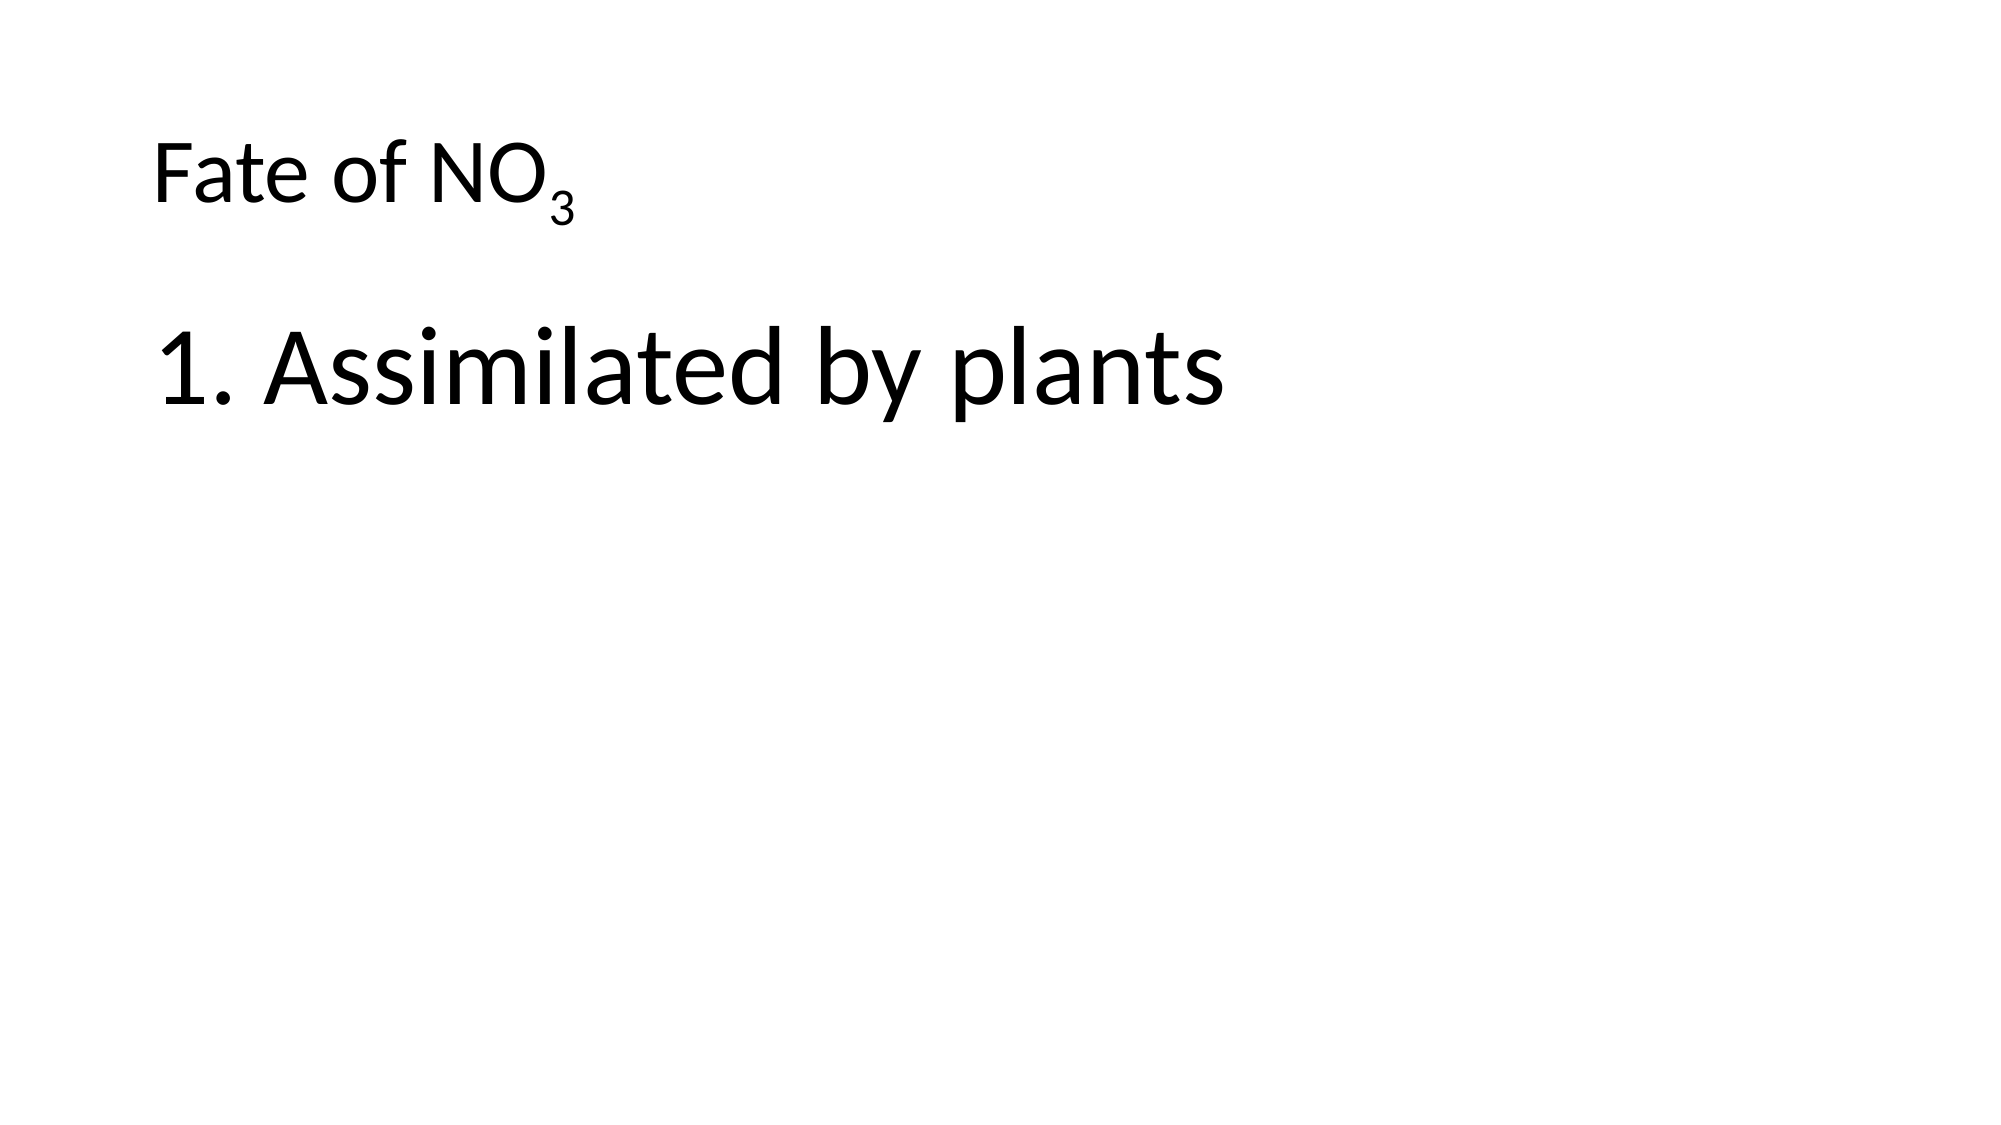

# Fate of NO3
 Assimilated by plants